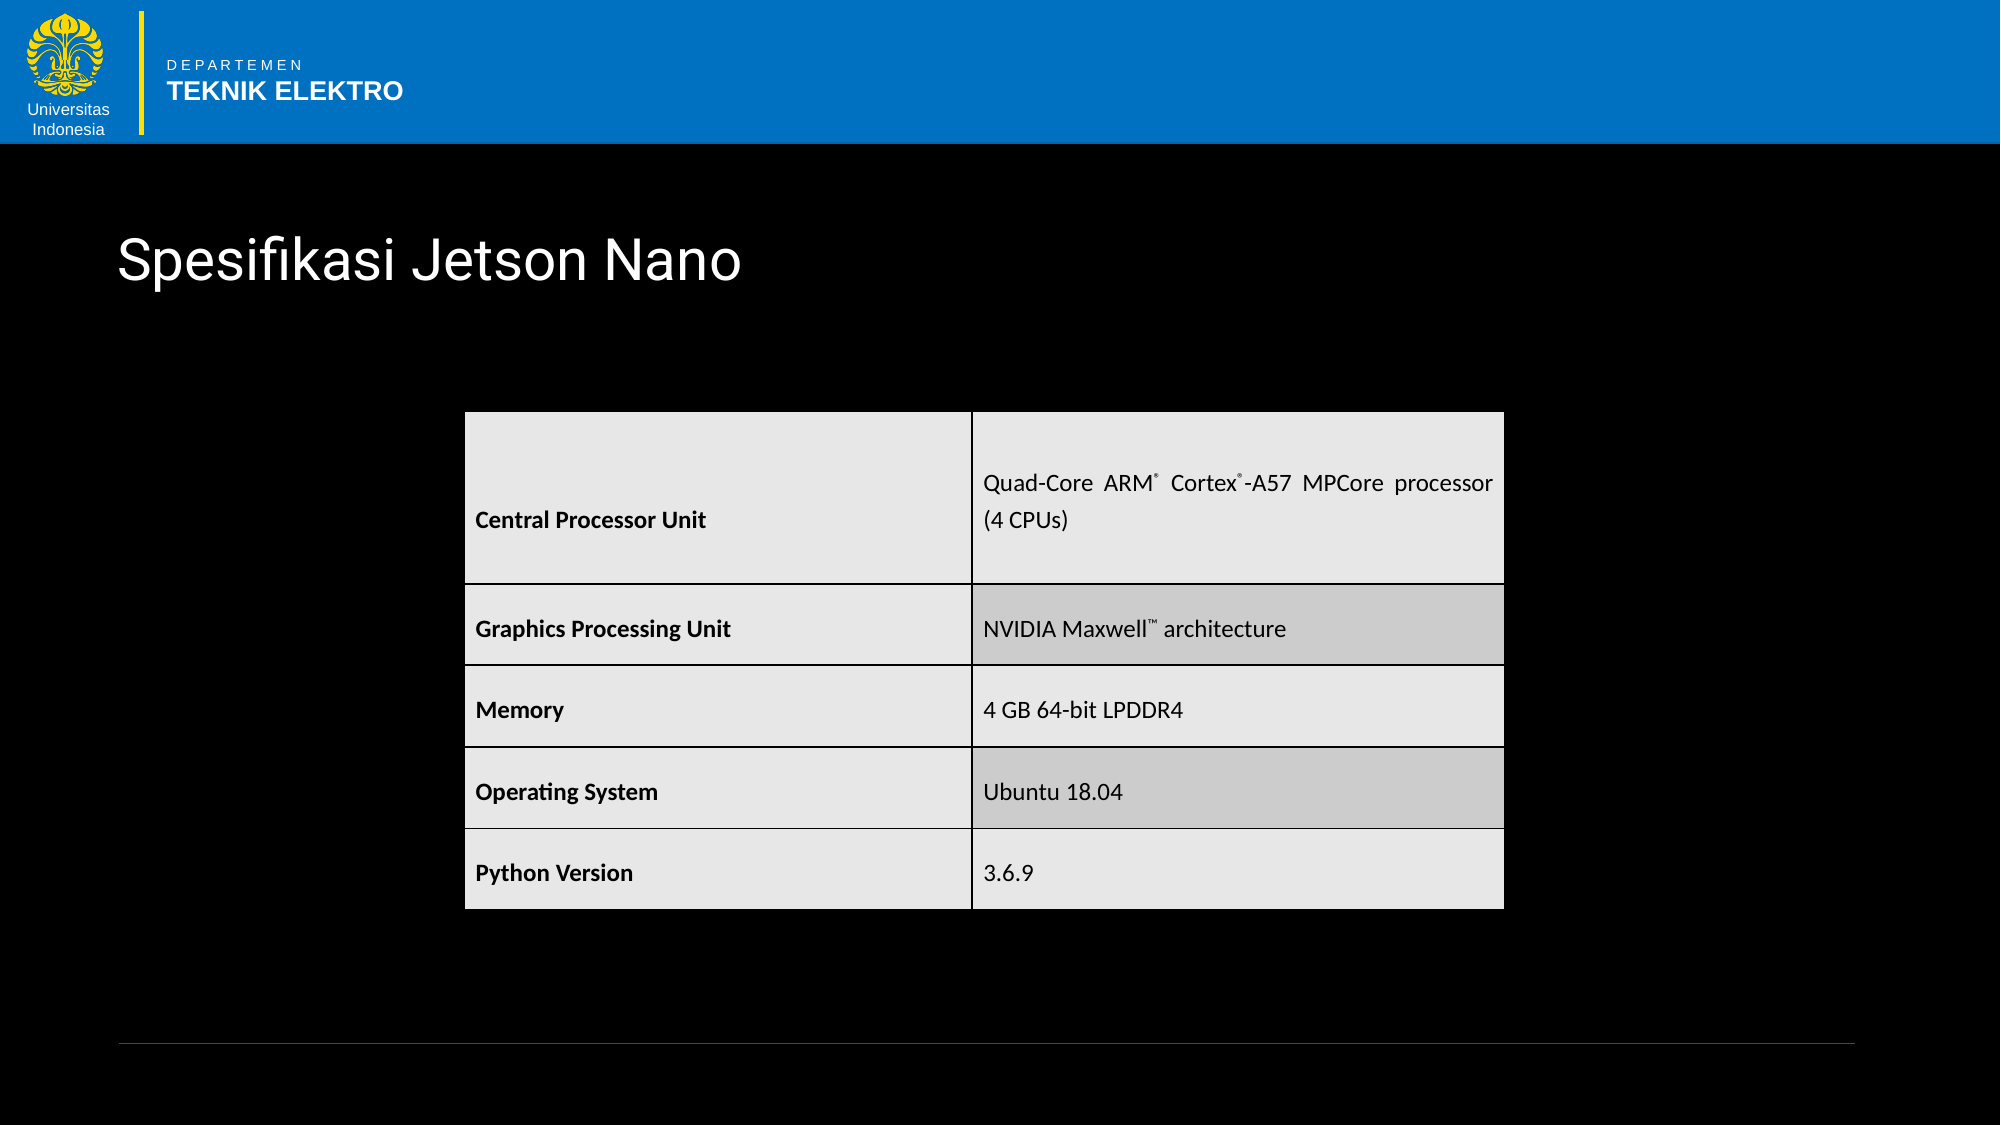

Spesifikasi Jetson Nano
| Central Processor Unit | Quad-Core ARM® Cortex®-A57 MPCore processor (4 CPUs) |
| --- | --- |
| Graphics Processing Unit | NVIDIA Maxwell™ architecture |
| Memory | 4 GB 64-bit LPDDR4 |
| Operating System | Ubuntu 18.04 |
| Python Version | 3.6.9 |